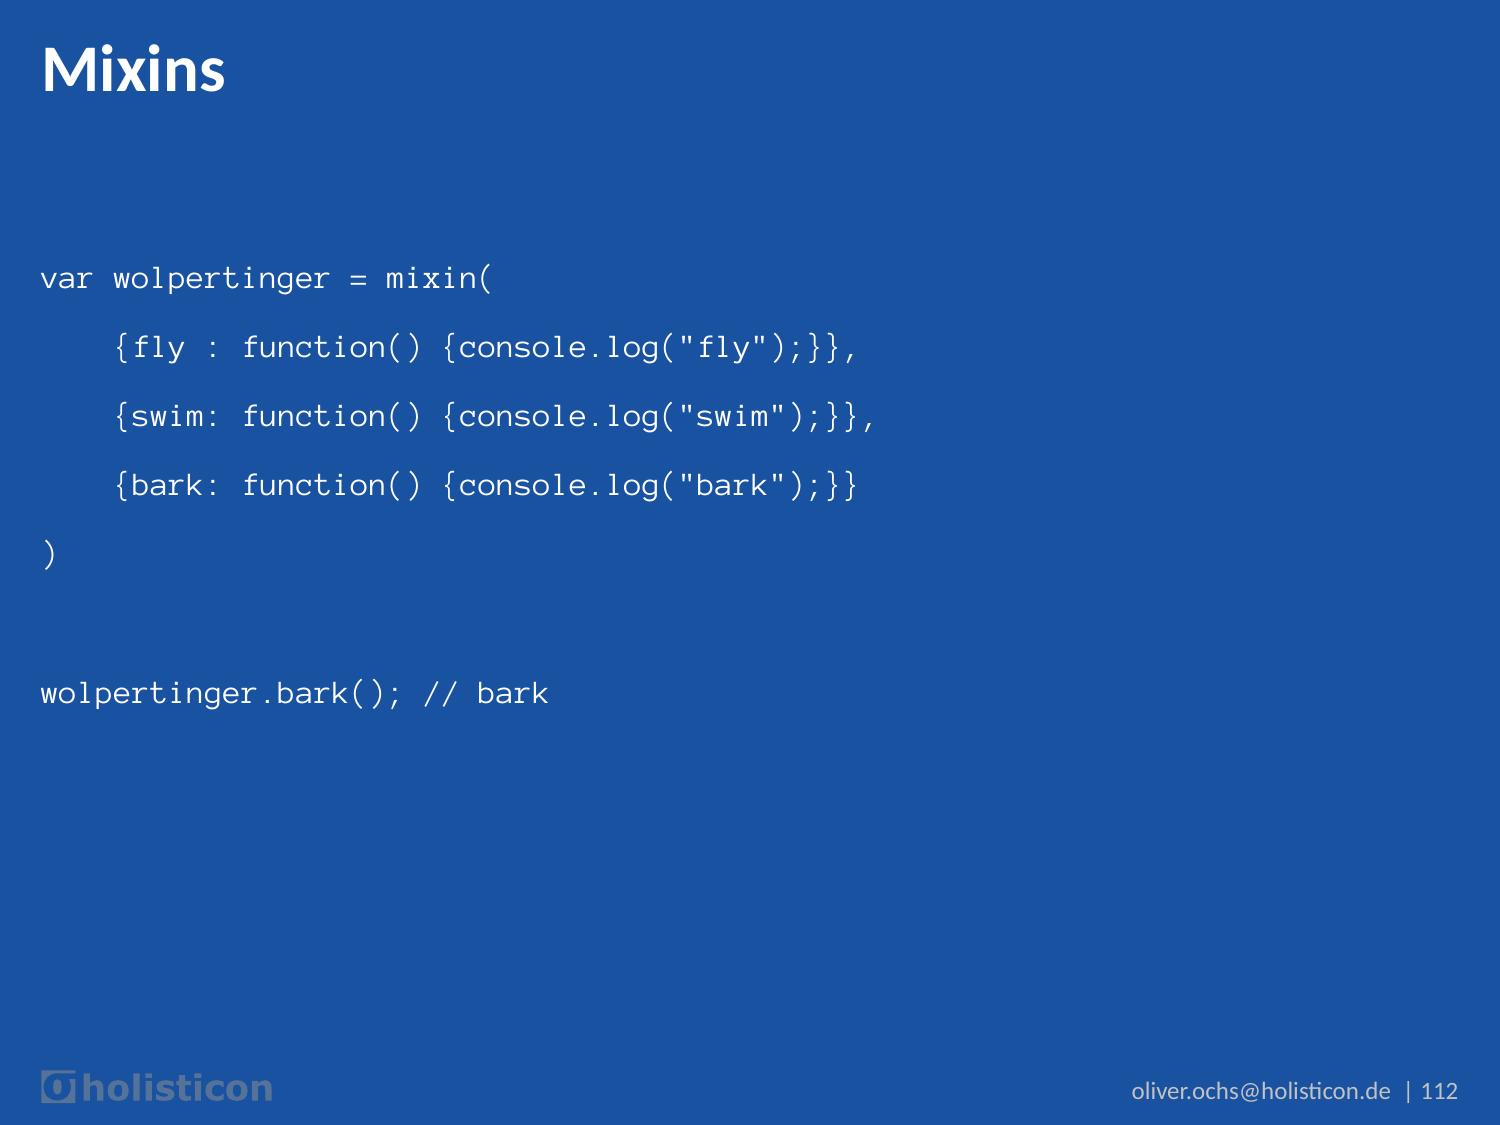

# Mixins
var wolpertinger = mixin(
    {fly : function() {console.log("fly");}},
    {swim: function() {console.log("swim");}},
    {bark: function() {console.log("bark");}}
)

wolpertinger.bark(); // bark